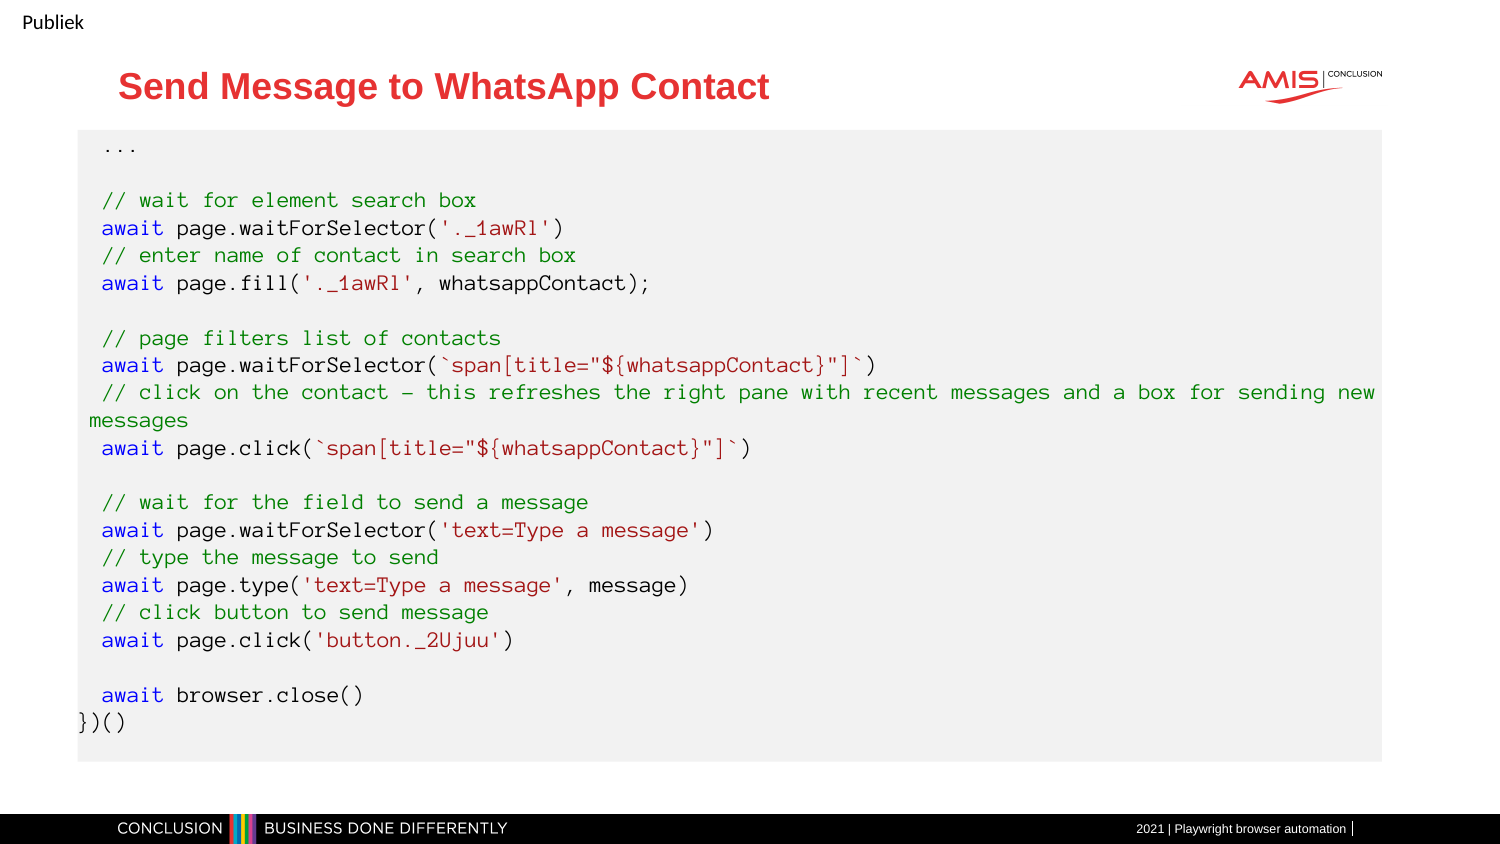

# Send Message to WhatsApp Contact
  ...
  // wait for element search box
  await page.waitForSelector('._1awRl')
  // enter name of contact in search box
  await page.fill('._1awRl', whatsappContact);
  // page filters list of contacts
  await page.waitForSelector(`span[title="${whatsappContact}"]`)
  // click on the contact - this refreshes the right pane with recent messages and a box for sending new messages
  await page.click(`span[title="${whatsappContact}"]`)

  // wait for the field to send a message
  await page.waitForSelector('text=Type a message')
  // type the message to send
  await page.type('text=Type a message', message)
  // click button to send message
  await page.click('button._2Ujuu')
  await browser.close()
})()
2021 | Playwright browser automation